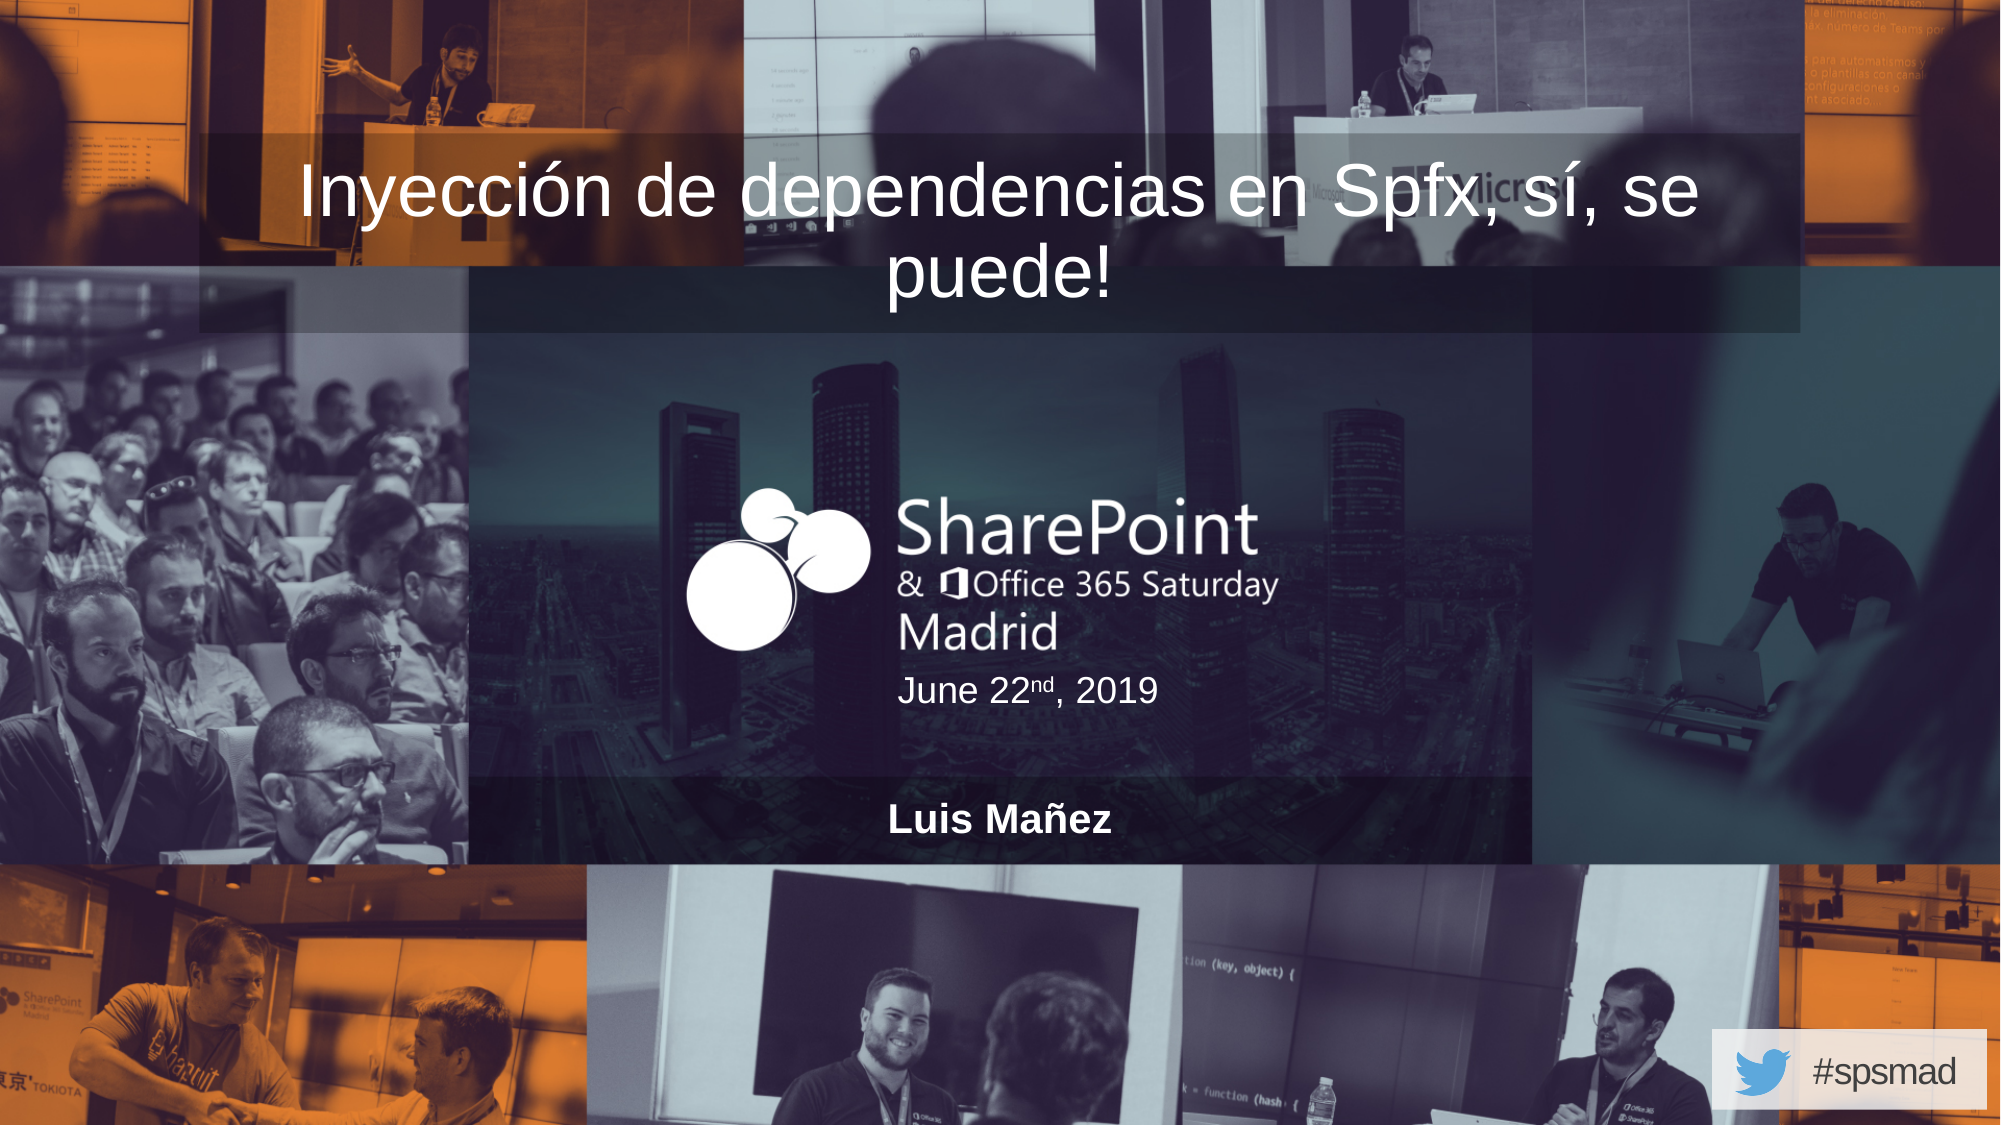

Inyección de dependencias en Spfx, sí, se puede!
Luis Mañez